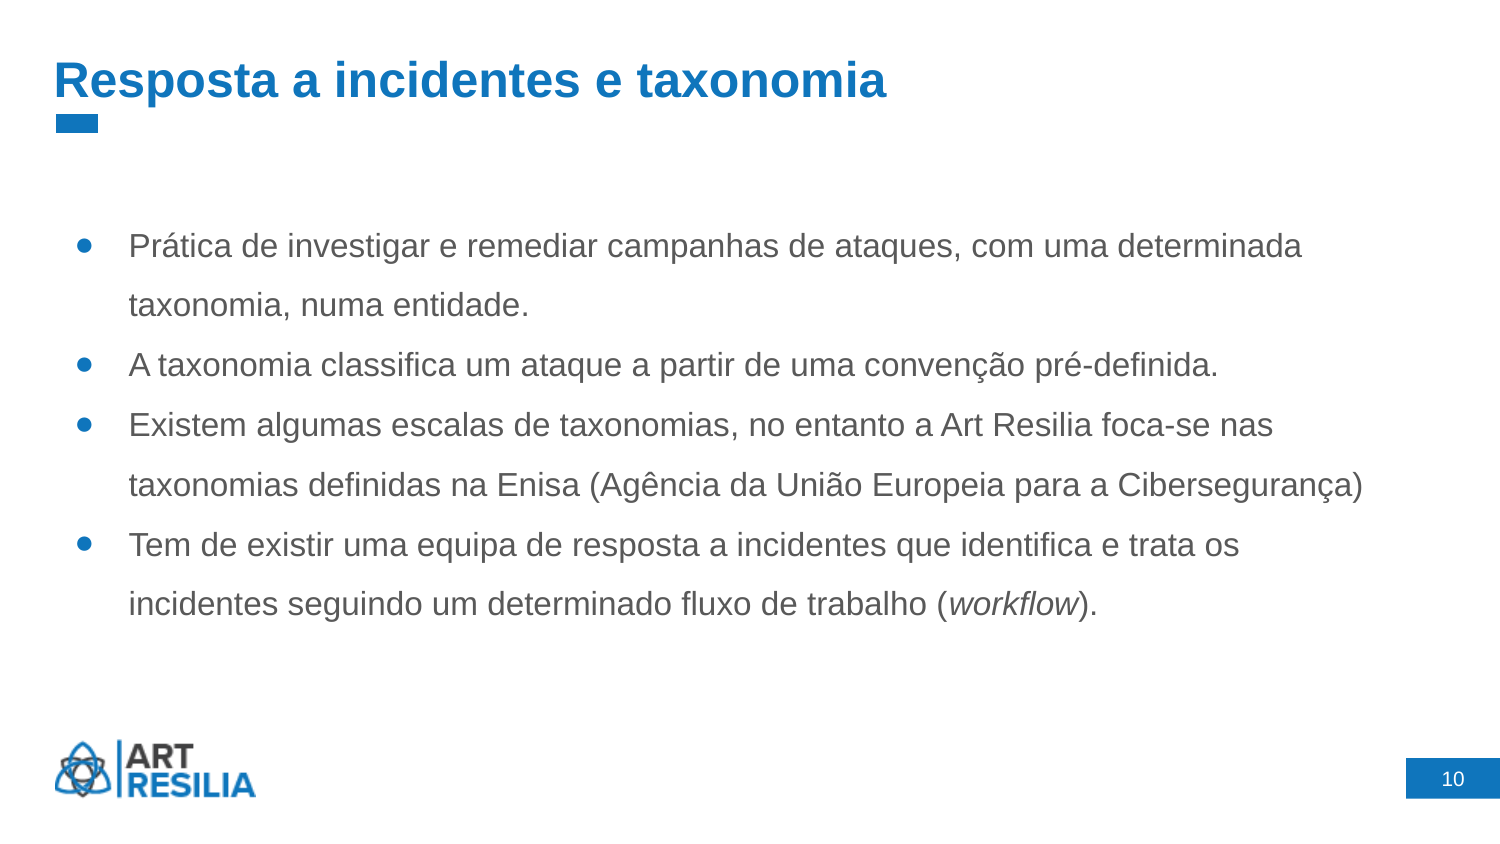

# Resposta a incidentes e taxonomia
Prática de investigar e remediar campanhas de ataques, com uma determinada taxonomia, numa entidade.
A taxonomia classifica um ataque a partir de uma convenção pré-definida.
Existem algumas escalas de taxonomias, no entanto a Art Resilia foca-se nas taxonomias definidas na Enisa (Agência da União Europeia para a Cibersegurança)
Tem de existir uma equipa de resposta a incidentes que identifica e trata os incidentes seguindo um determinado fluxo de trabalho (workflow).
10